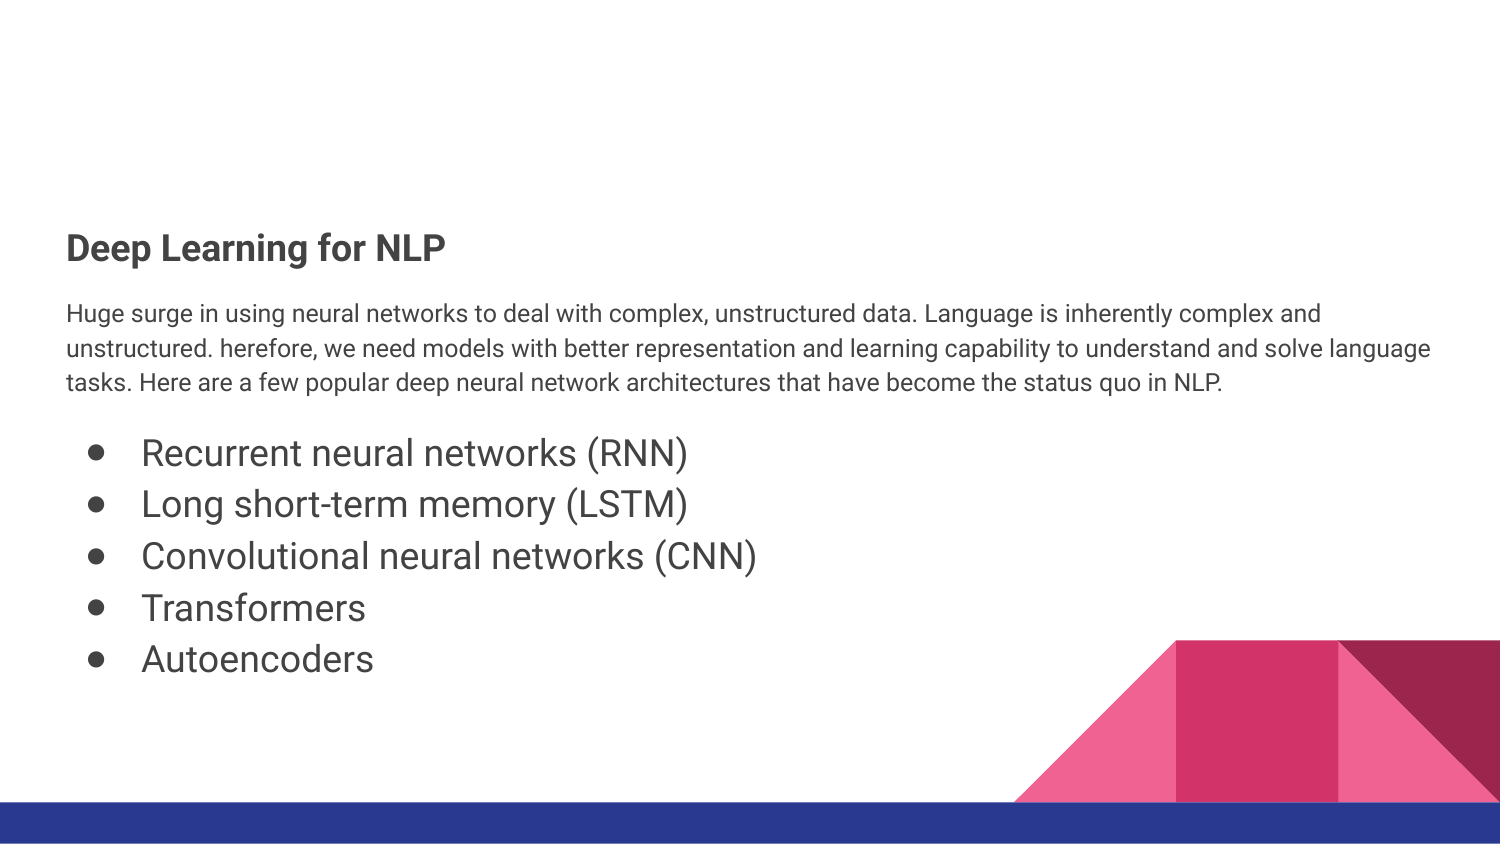

#
Deep Learning for NLP
Huge surge in using neural networks to deal with complex, unstructured data. Language is inherently complex and unstructured. herefore, we need models with better representation and learning capability to understand and solve language tasks. Here are a few popular deep neural network architectures that have become the status quo in NLP.
Recurrent neural networks (RNN)
Long short-term memory (LSTM)
Convolutional neural networks (CNN)
Transformers
Autoencoders